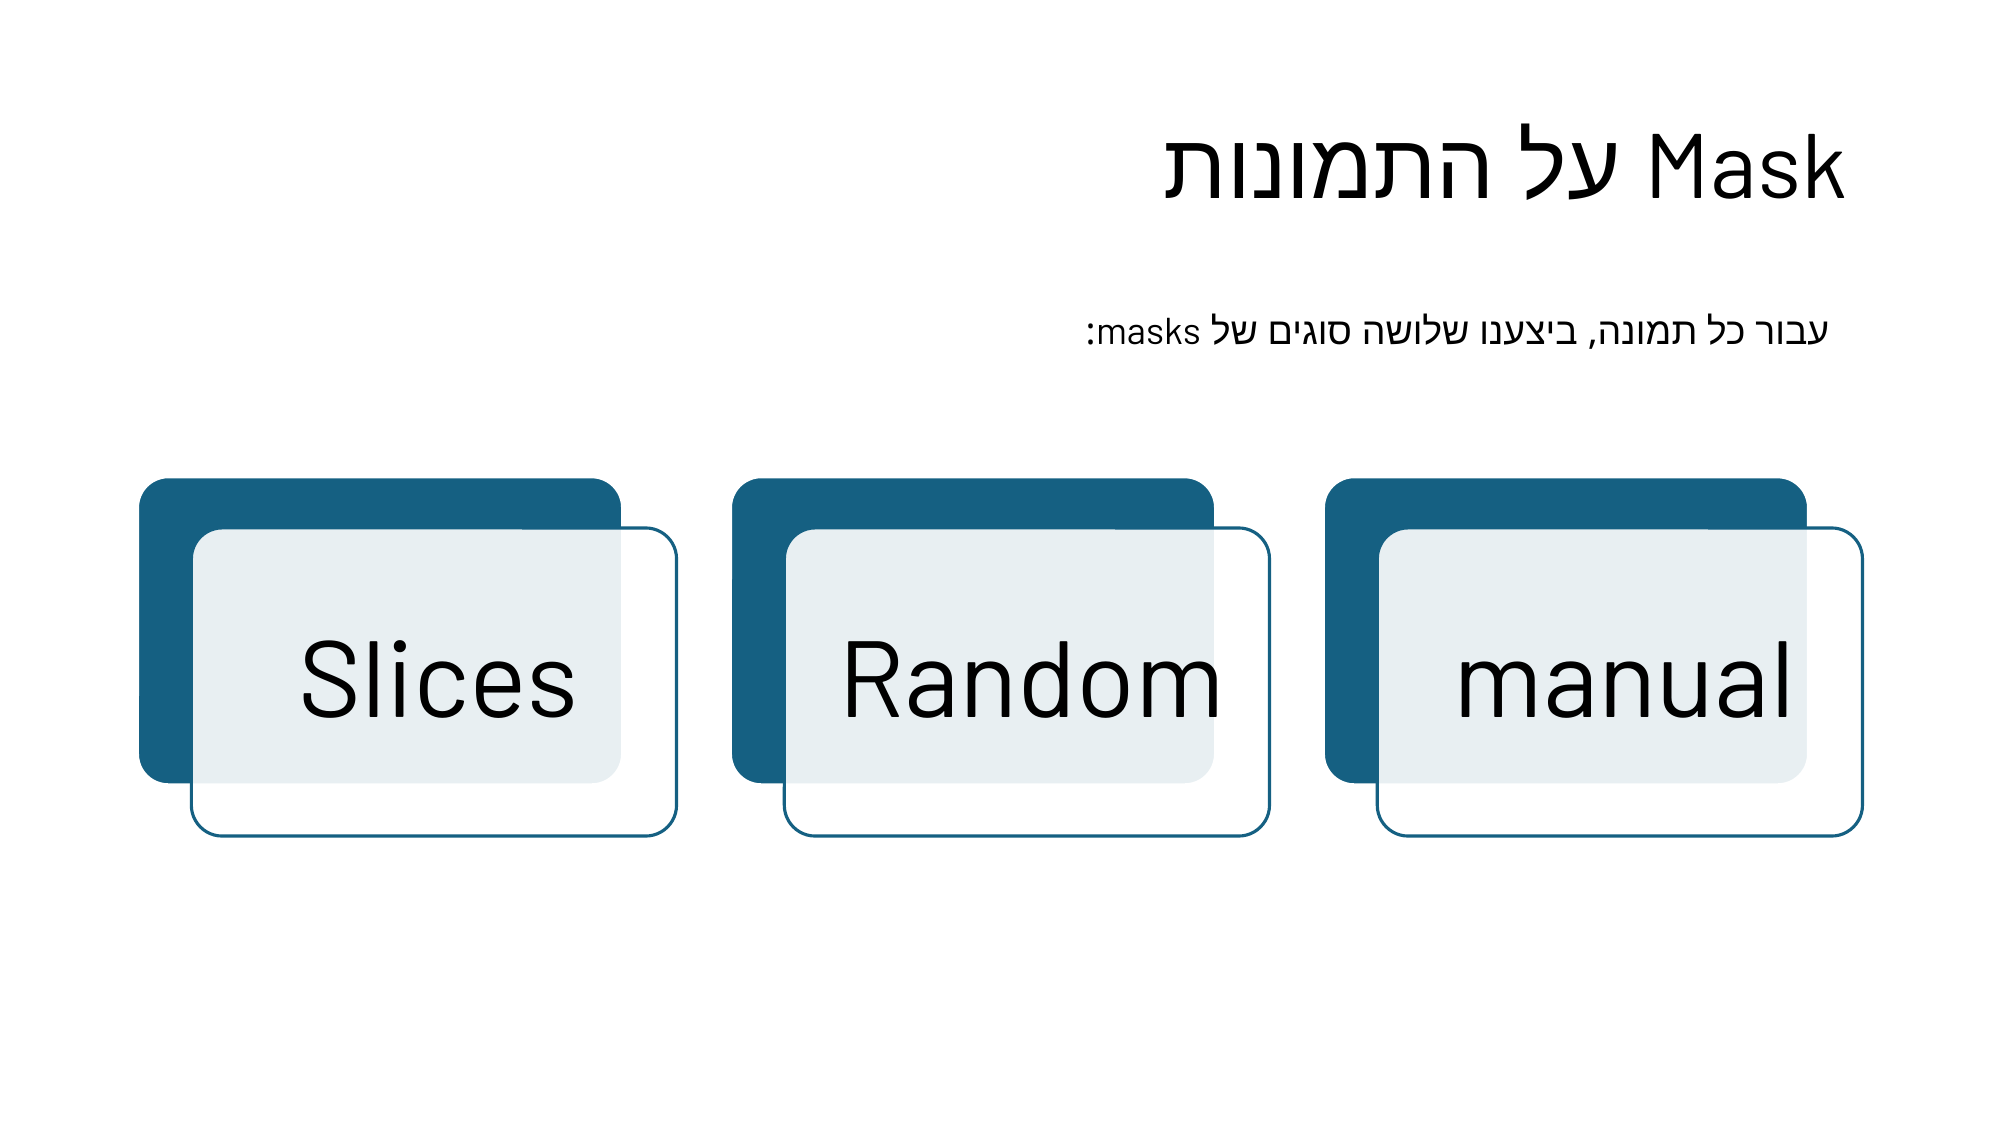

# Mask על התמונות
Slices
Random
manual
עבור כל תמונה, ביצענו שלושה סוגים של masks: